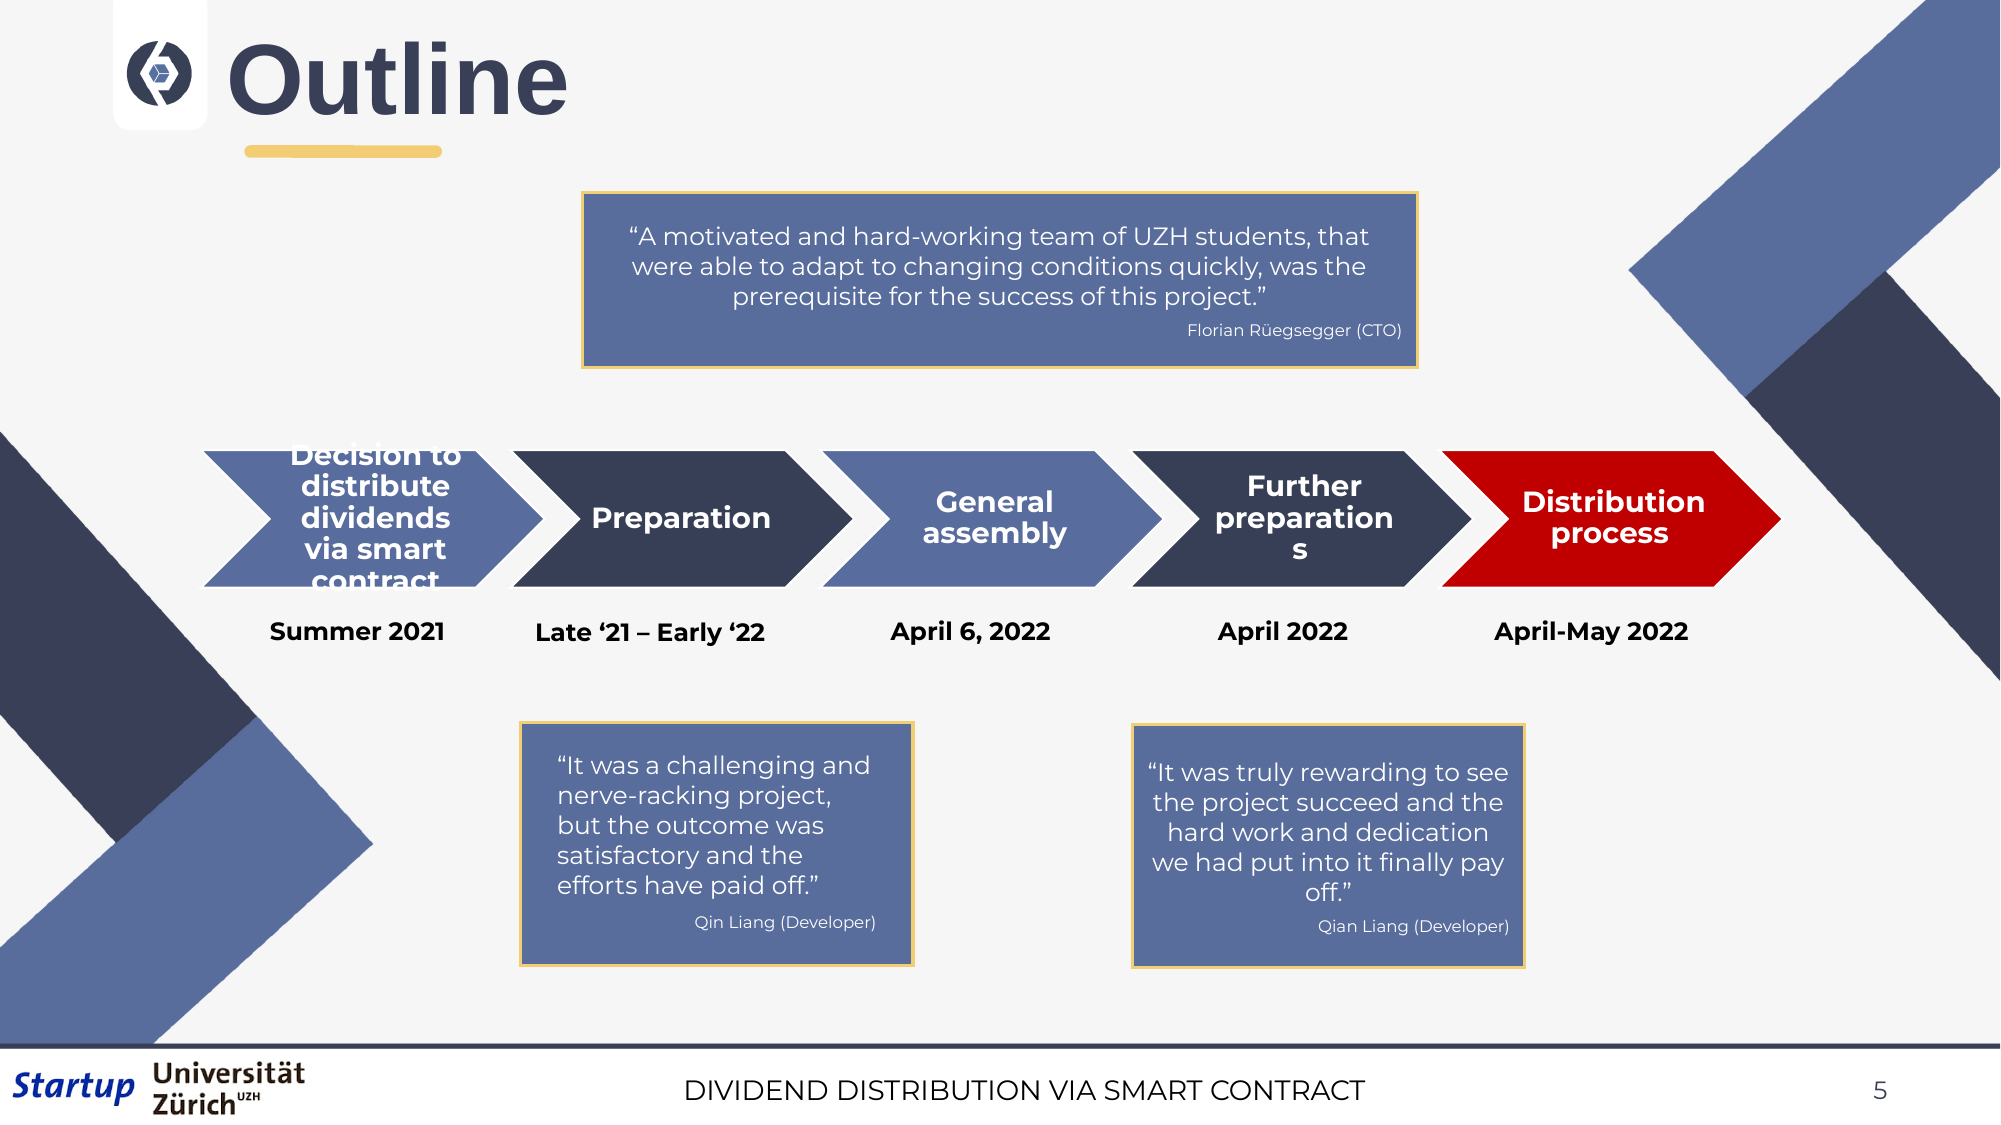

# Outline
Decision to distribute dividends via smart contract
Preparation
General assembly
Further preparations
Distribution process
“A motivated and hard-working team of UZH students, that were able to adapt to changing conditions quickly, was the prerequisite for the success of this project.”

Florian Rüegsegger (CTO)
Summer 2021
April 6, 2022
April-May 2022
April 2022
Late ‘21 – Early ‘22

“It was truly rewarding to see the project succeed and the hard work and dedication we had put into it finally pay off.”

Qian Liang (Developer)
“It was a challenging and nerve-racking project, but the outcome was satisfactory and the efforts have paid off.”

Qin Liang (Developer)
5
Dividend distribution via Smart Contract